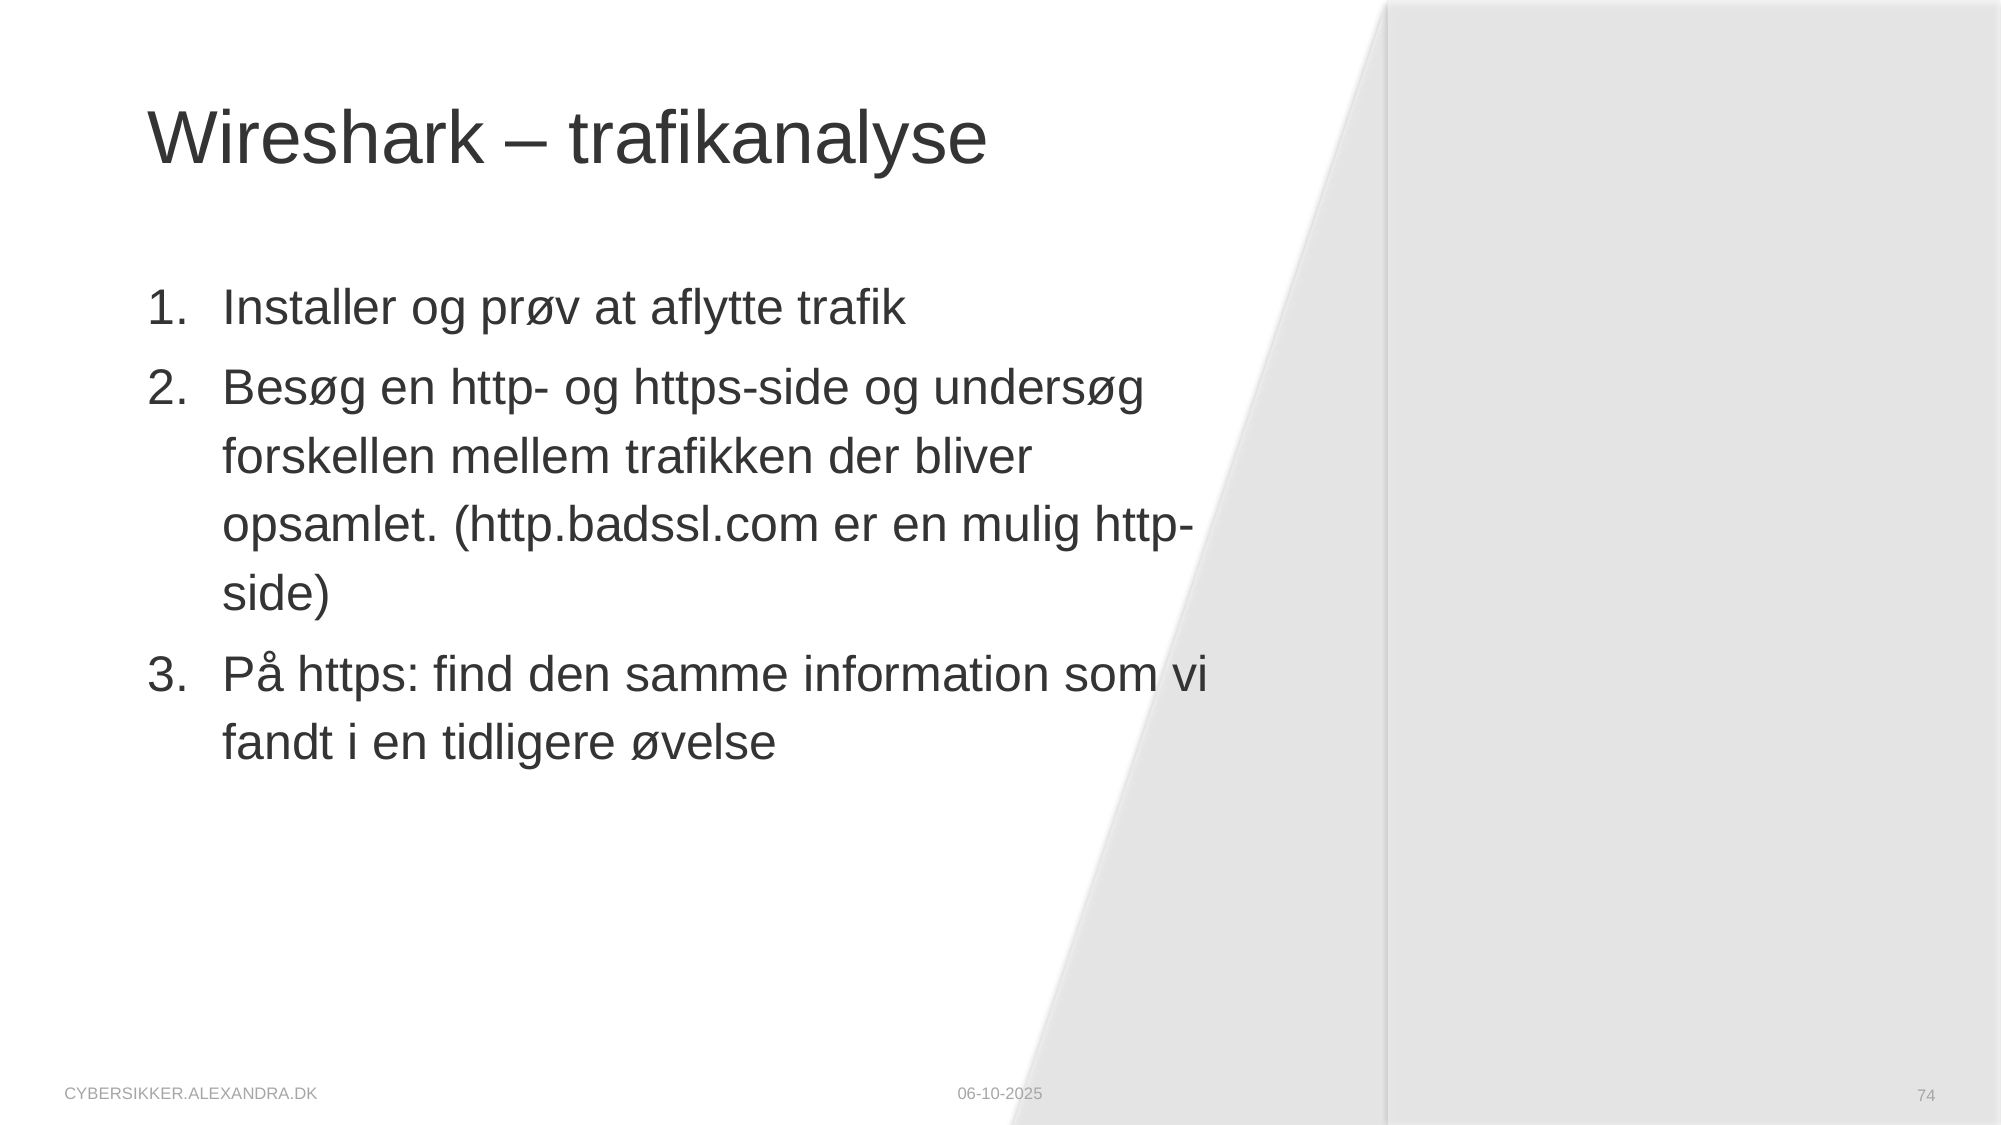

# Wireshark – trafikanalyse
Installer og prøv at aflytte trafik
Besøg en http- og https-side og undersøg forskellen mellem trafikken der bliver opsamlet. (http.badssl.com er en mulig http-side)
På https: find den samme information som vi fandt i en tidligere øvelse
cybersikker.alexandra.dk
06-10-2025
74